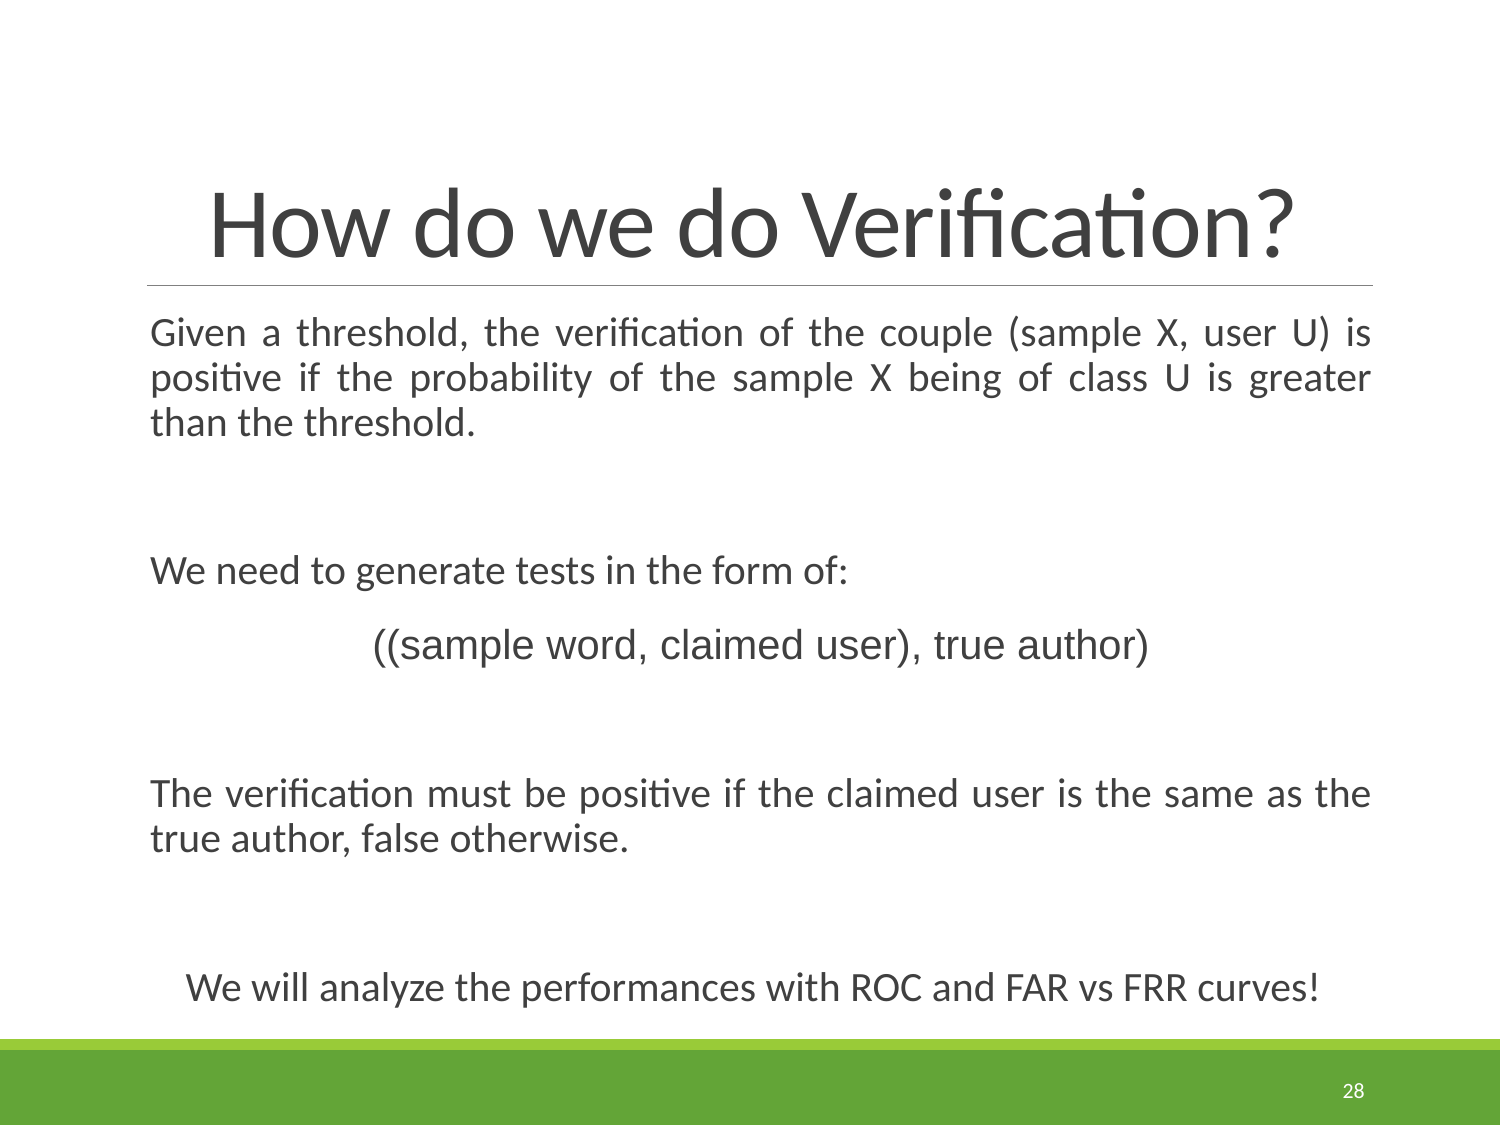

# How do we do Verification?
Given a threshold, the verification of the couple (sample X, user U) is positive if the probability of the sample X being of class U is greater than the threshold.

We need to generate tests in the form of:
((sample word, claimed user), true author)

The verification must be positive if the claimed user is the same as the true author, false otherwise.

We will analyze the performances with ROC and FAR vs FRR curves!
28